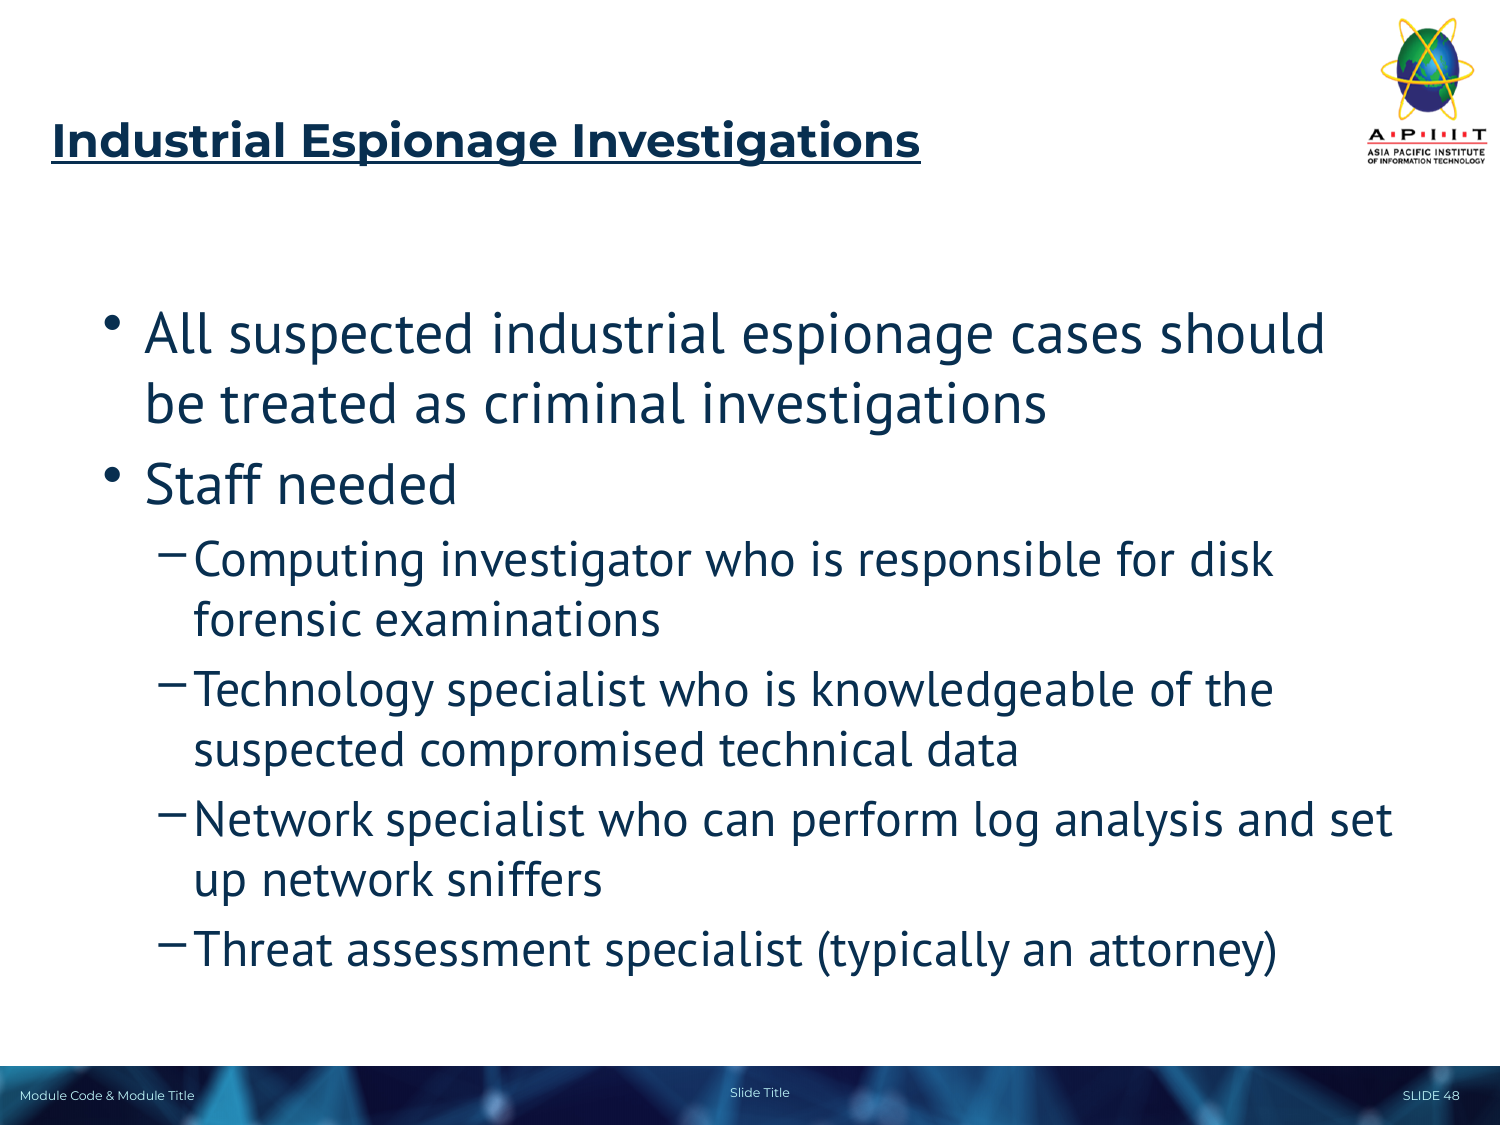

# Industrial Espionage Investigations
All suspected industrial espionage cases should be treated as criminal investigations
Staff needed
Computing investigator who is responsible for disk forensic examinations
Technology specialist who is knowledgeable of the suspected compromised technical data
Network specialist who can perform log analysis and set up network sniffers
Threat assessment specialist (typically an attorney)